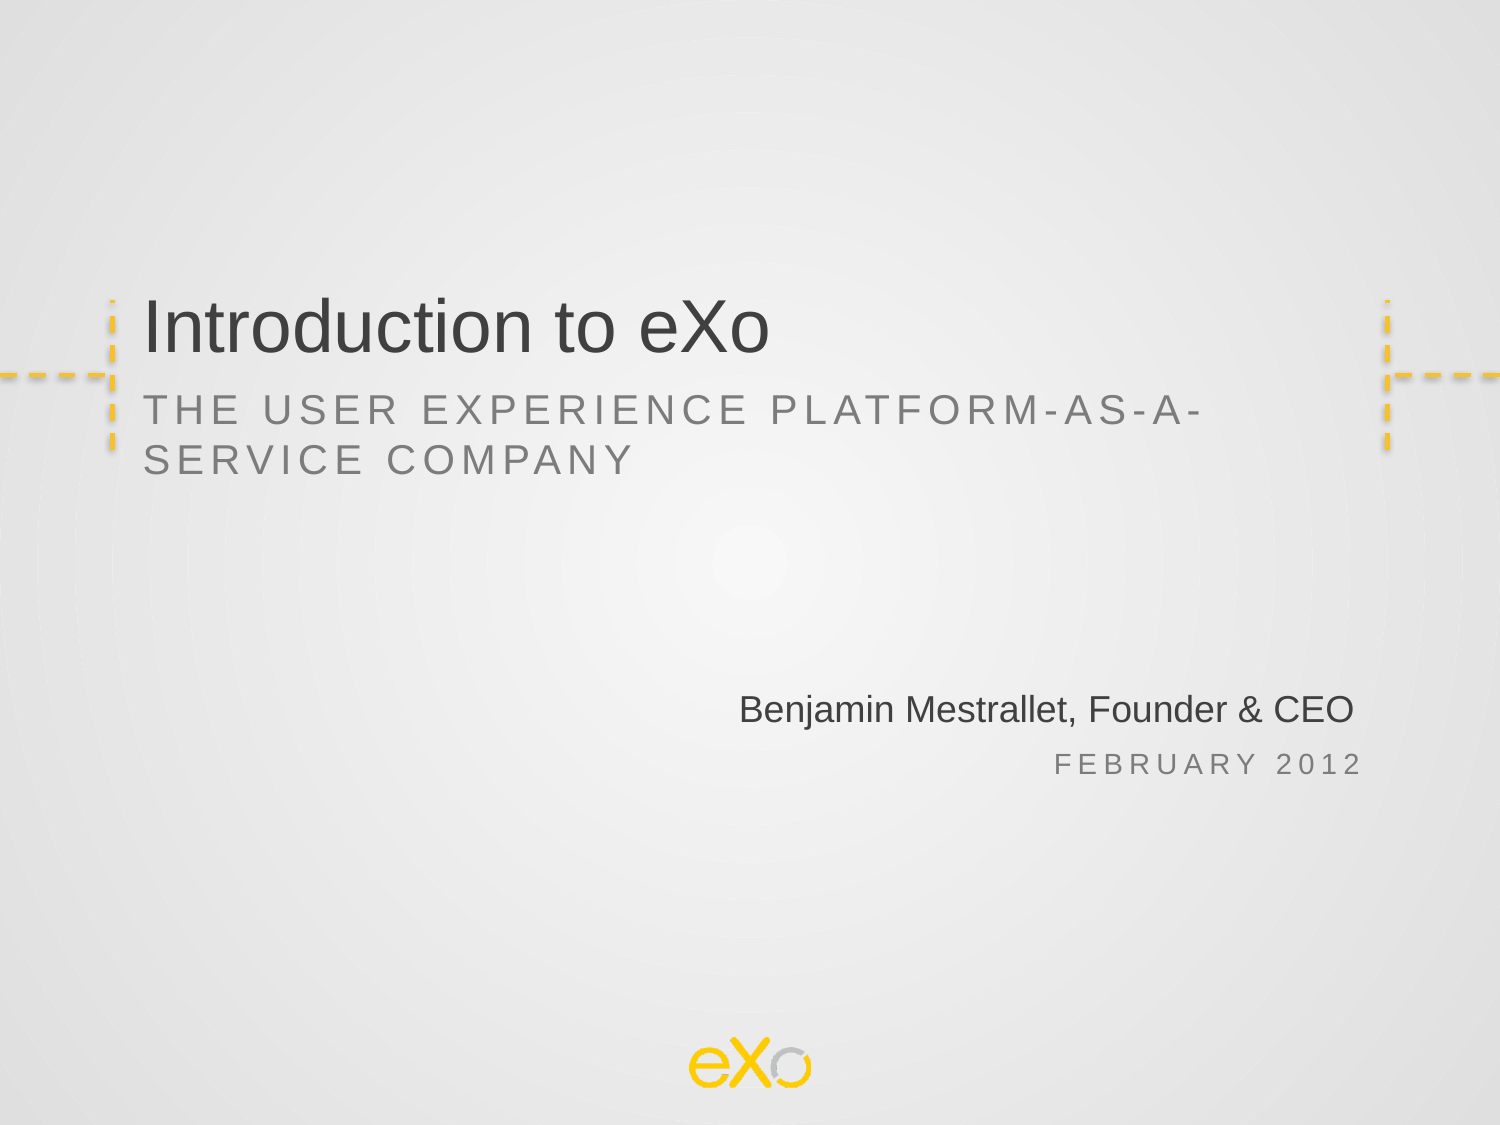

Introduction to eXo
the user experience platform-as-a-service company
Benjamin Mestrallet, Founder & CEO
February 2012